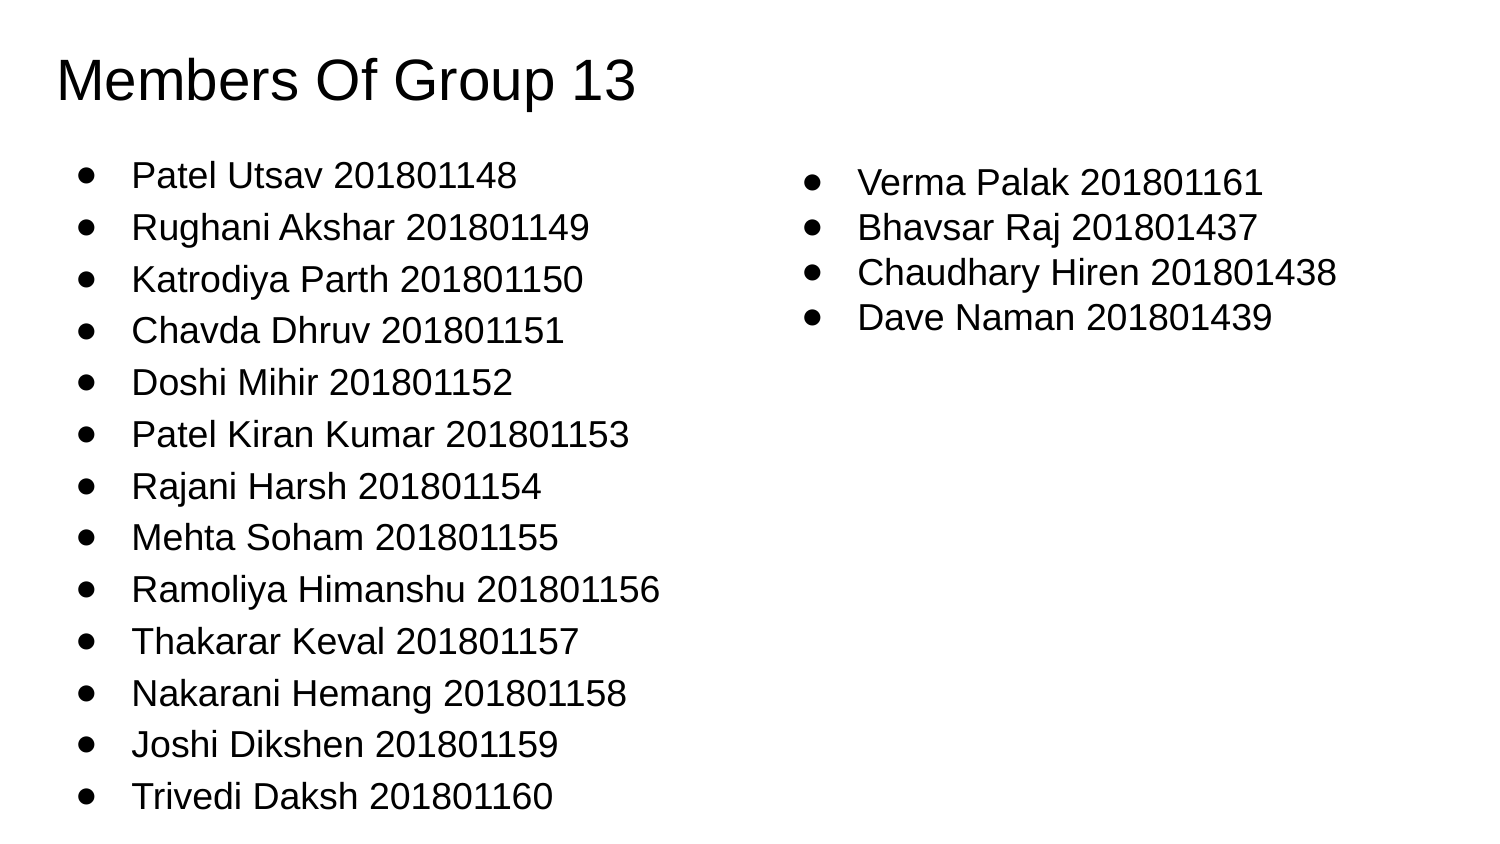

# Members Of Group 13
Patel Utsav 201801148
Rughani Akshar 201801149
Katrodiya Parth 201801150
Chavda Dhruv 201801151
Doshi Mihir 201801152
Patel Kiran Kumar 201801153
Rajani Harsh 201801154
Mehta Soham 201801155
Ramoliya Himanshu 201801156
Thakarar Keval 201801157
Nakarani Hemang 201801158
Joshi Dikshen 201801159
Trivedi Daksh 201801160
Verma Palak 201801161
Bhavsar Raj 201801437
Chaudhary Hiren 201801438
Dave Naman 201801439